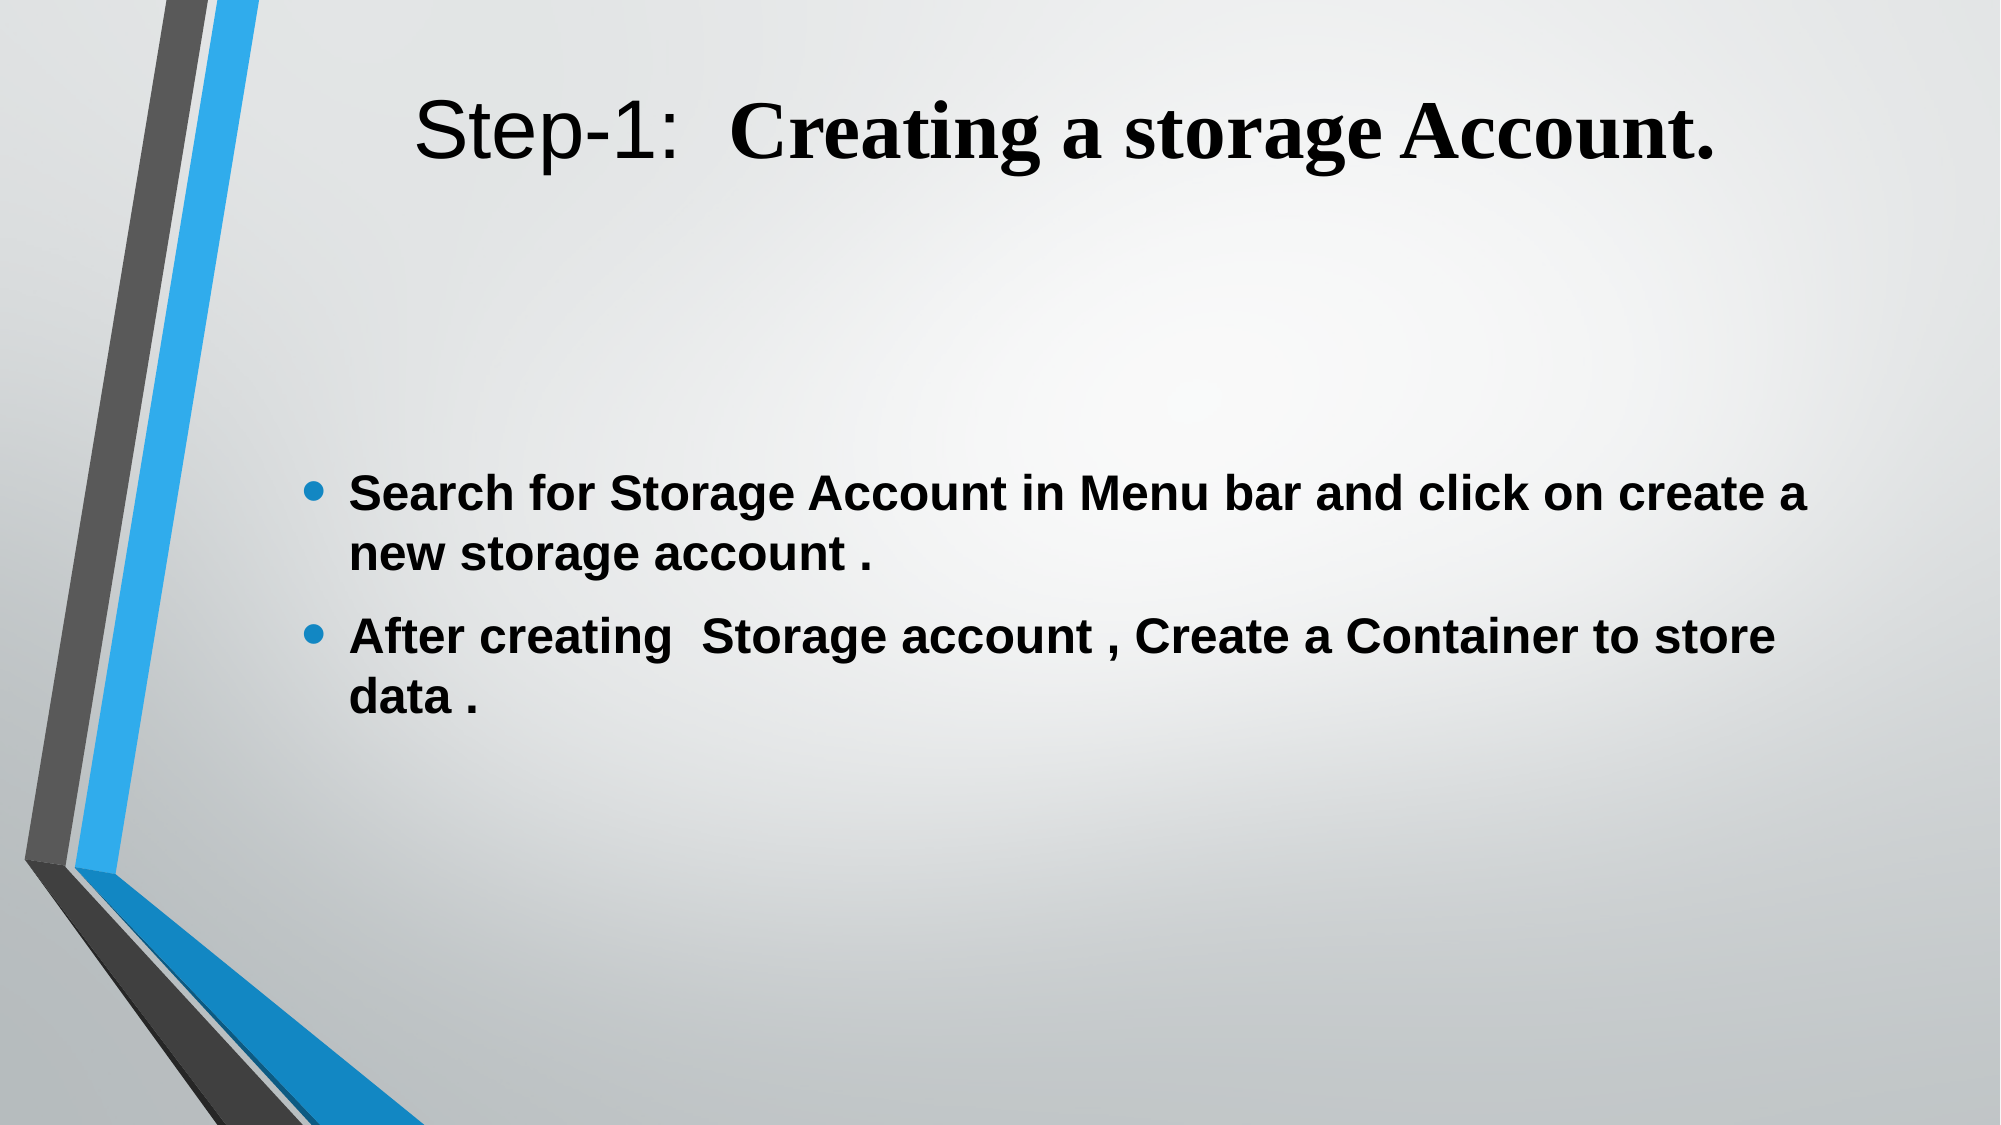

# Step-1:  Creating a storage Account.
Search for Storage Account in Menu bar and click on create a new storage account .
After creating  Storage account , Create a Container to store data .